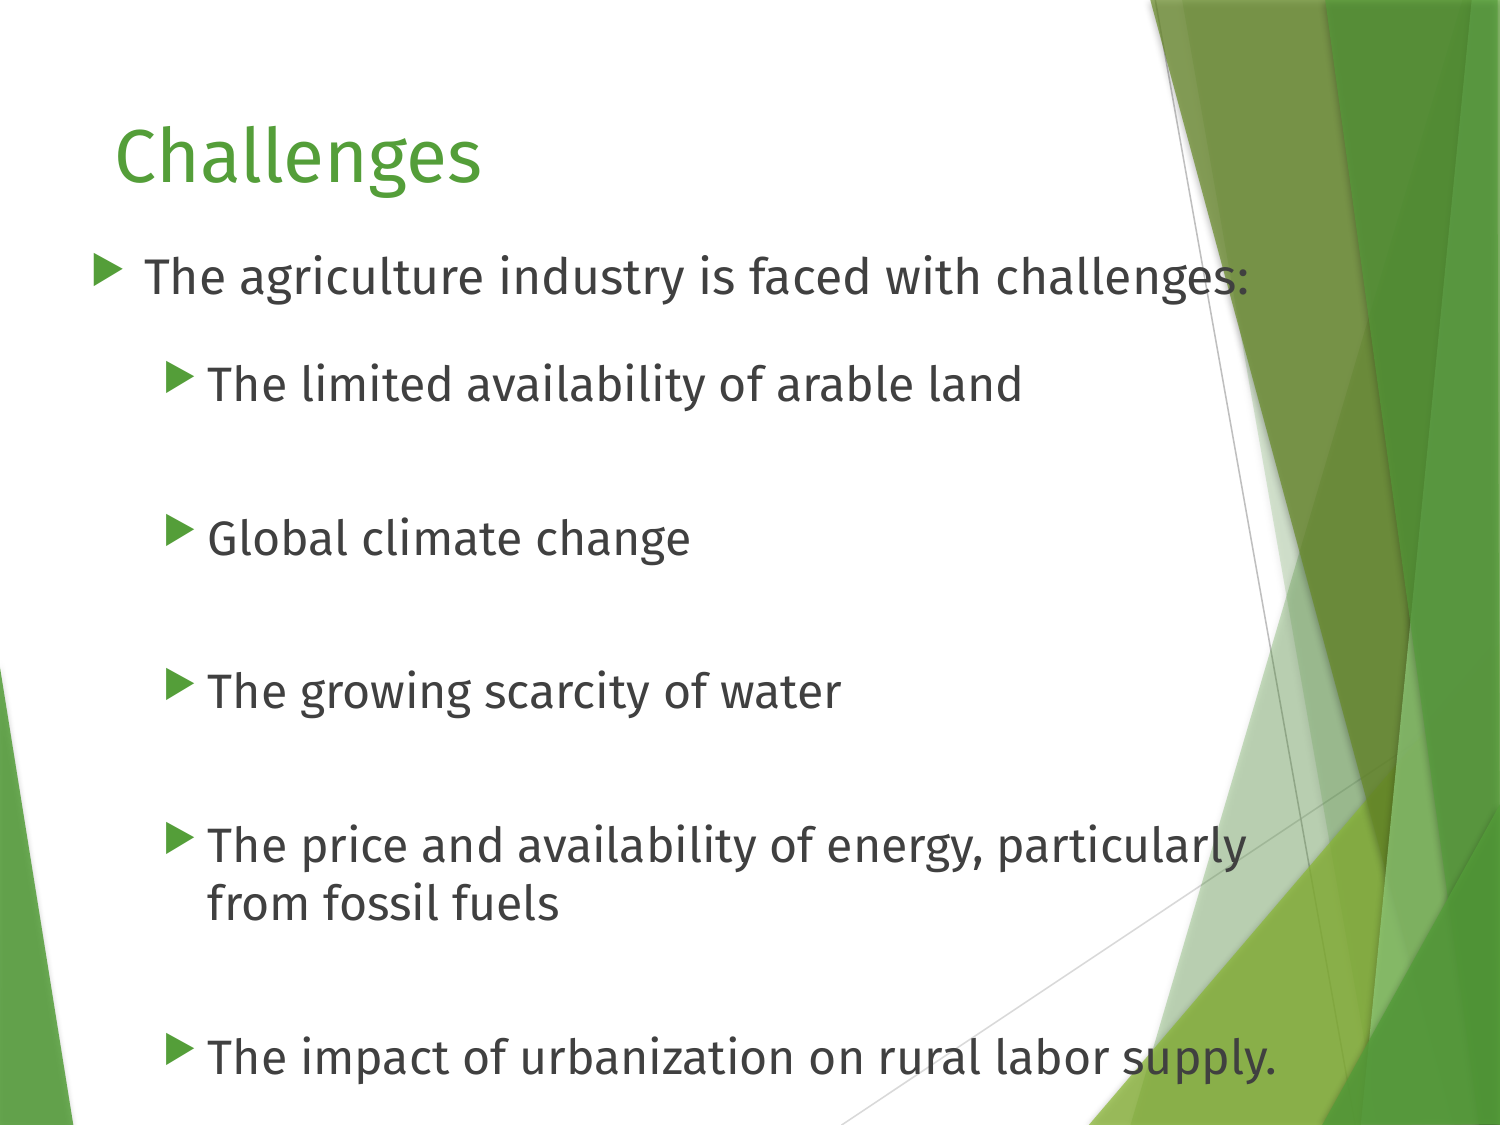

# Challenges
The agriculture industry is faced with challenges:

The limited availability of arable land

Global climate change

The growing scarcity of water

The price and availability of energy, particularly from fossil fuels

The impact of urbanization on rural labor supply.